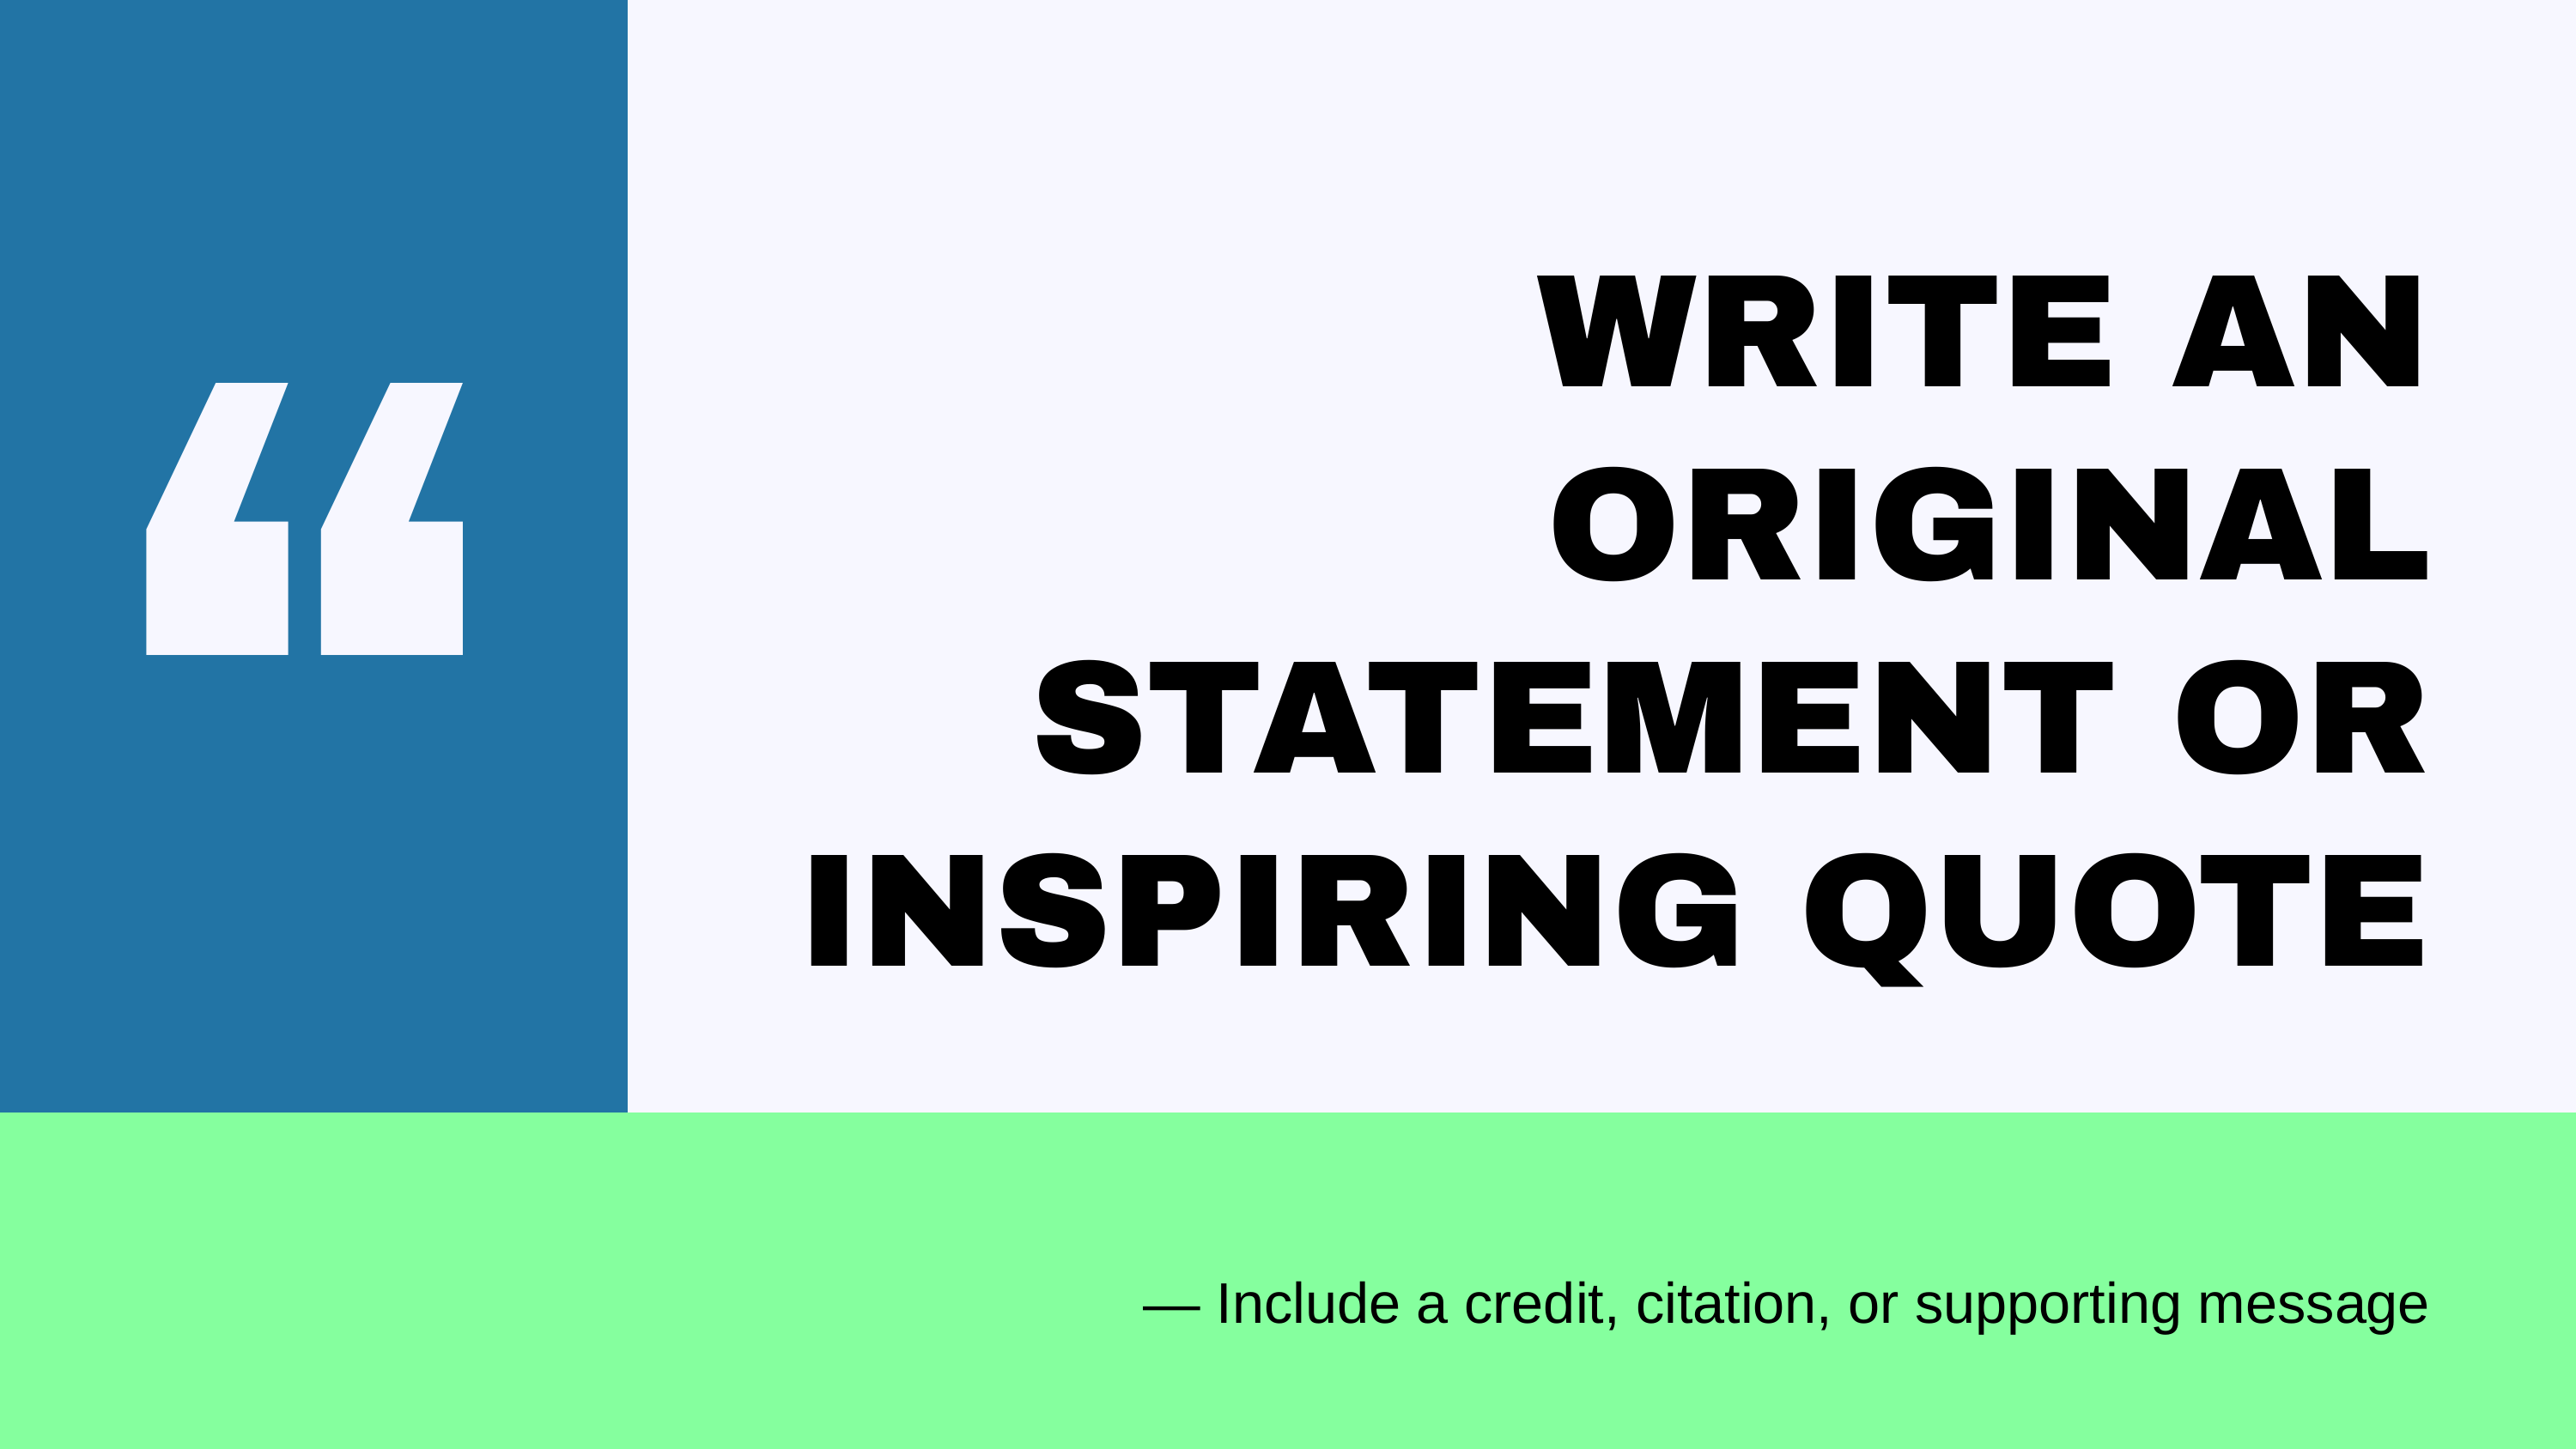

“

WRITE AN ORIGINAL STATEMENT OR INSPIRING QUOTE

— Include a credit, citation, or supporting message